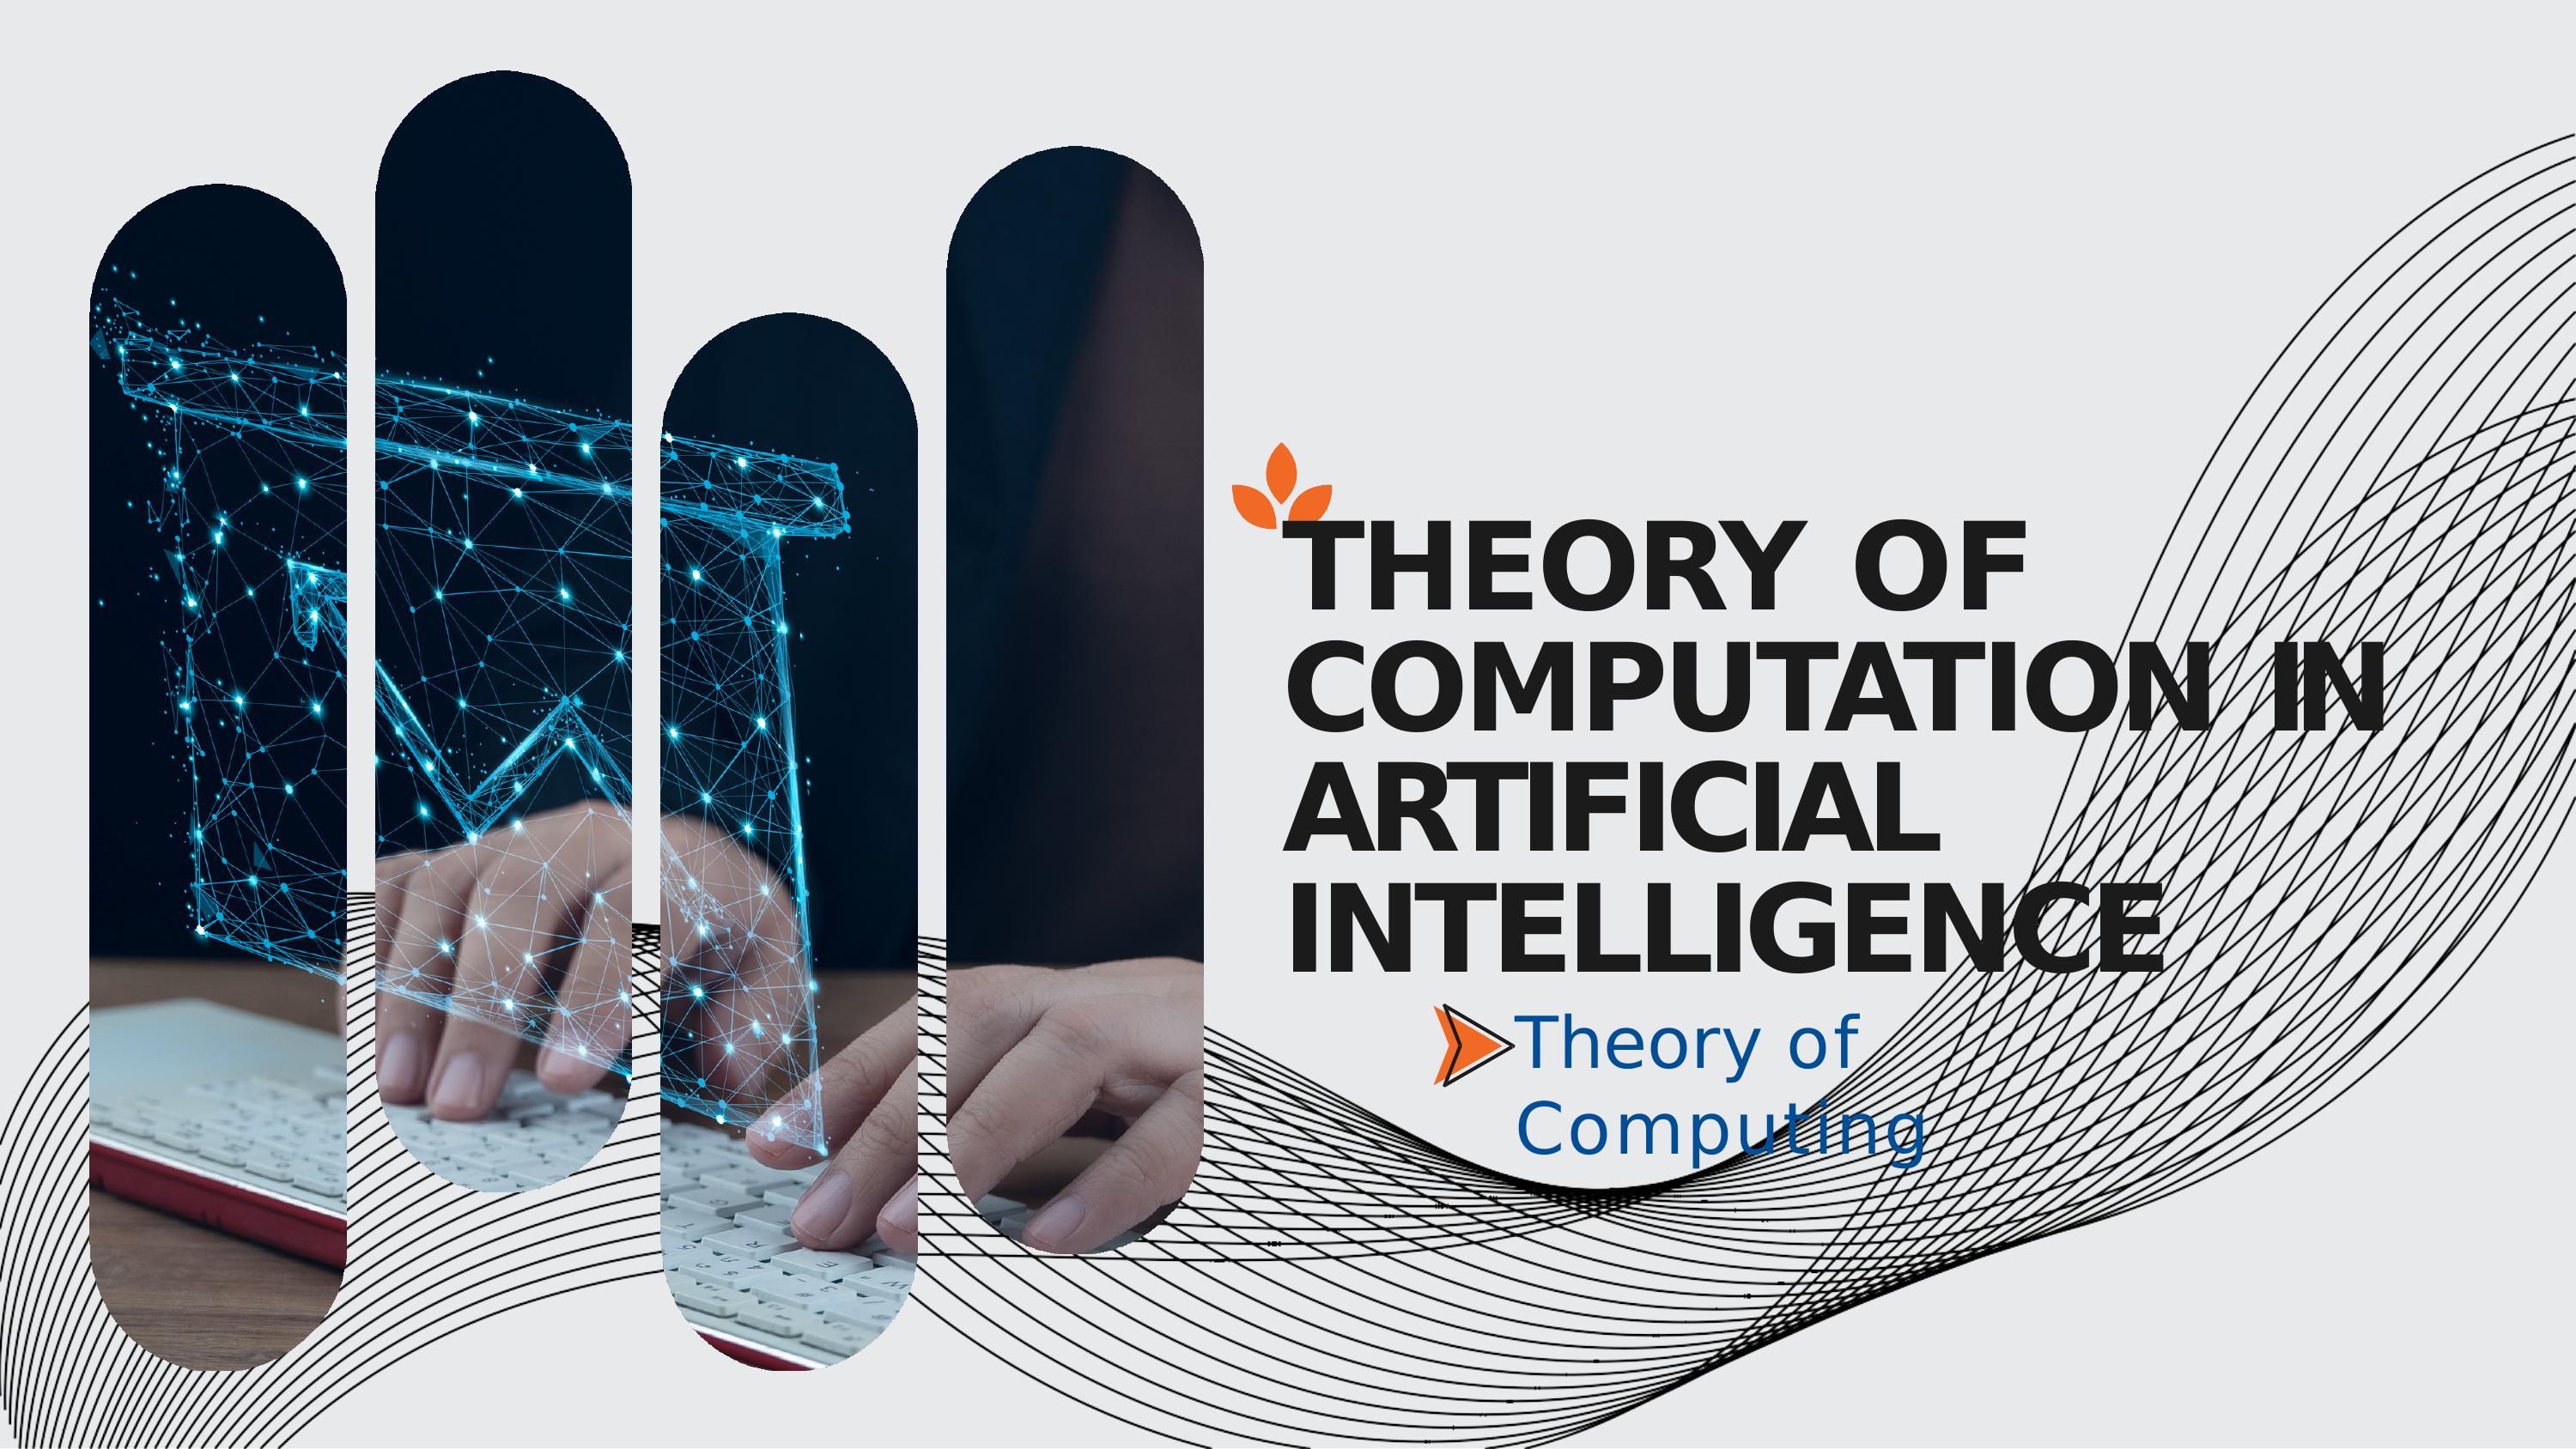

THEORY OF COMPUTATION IN ARTIFICIAL INTELLIGENCE
Theory of Computing